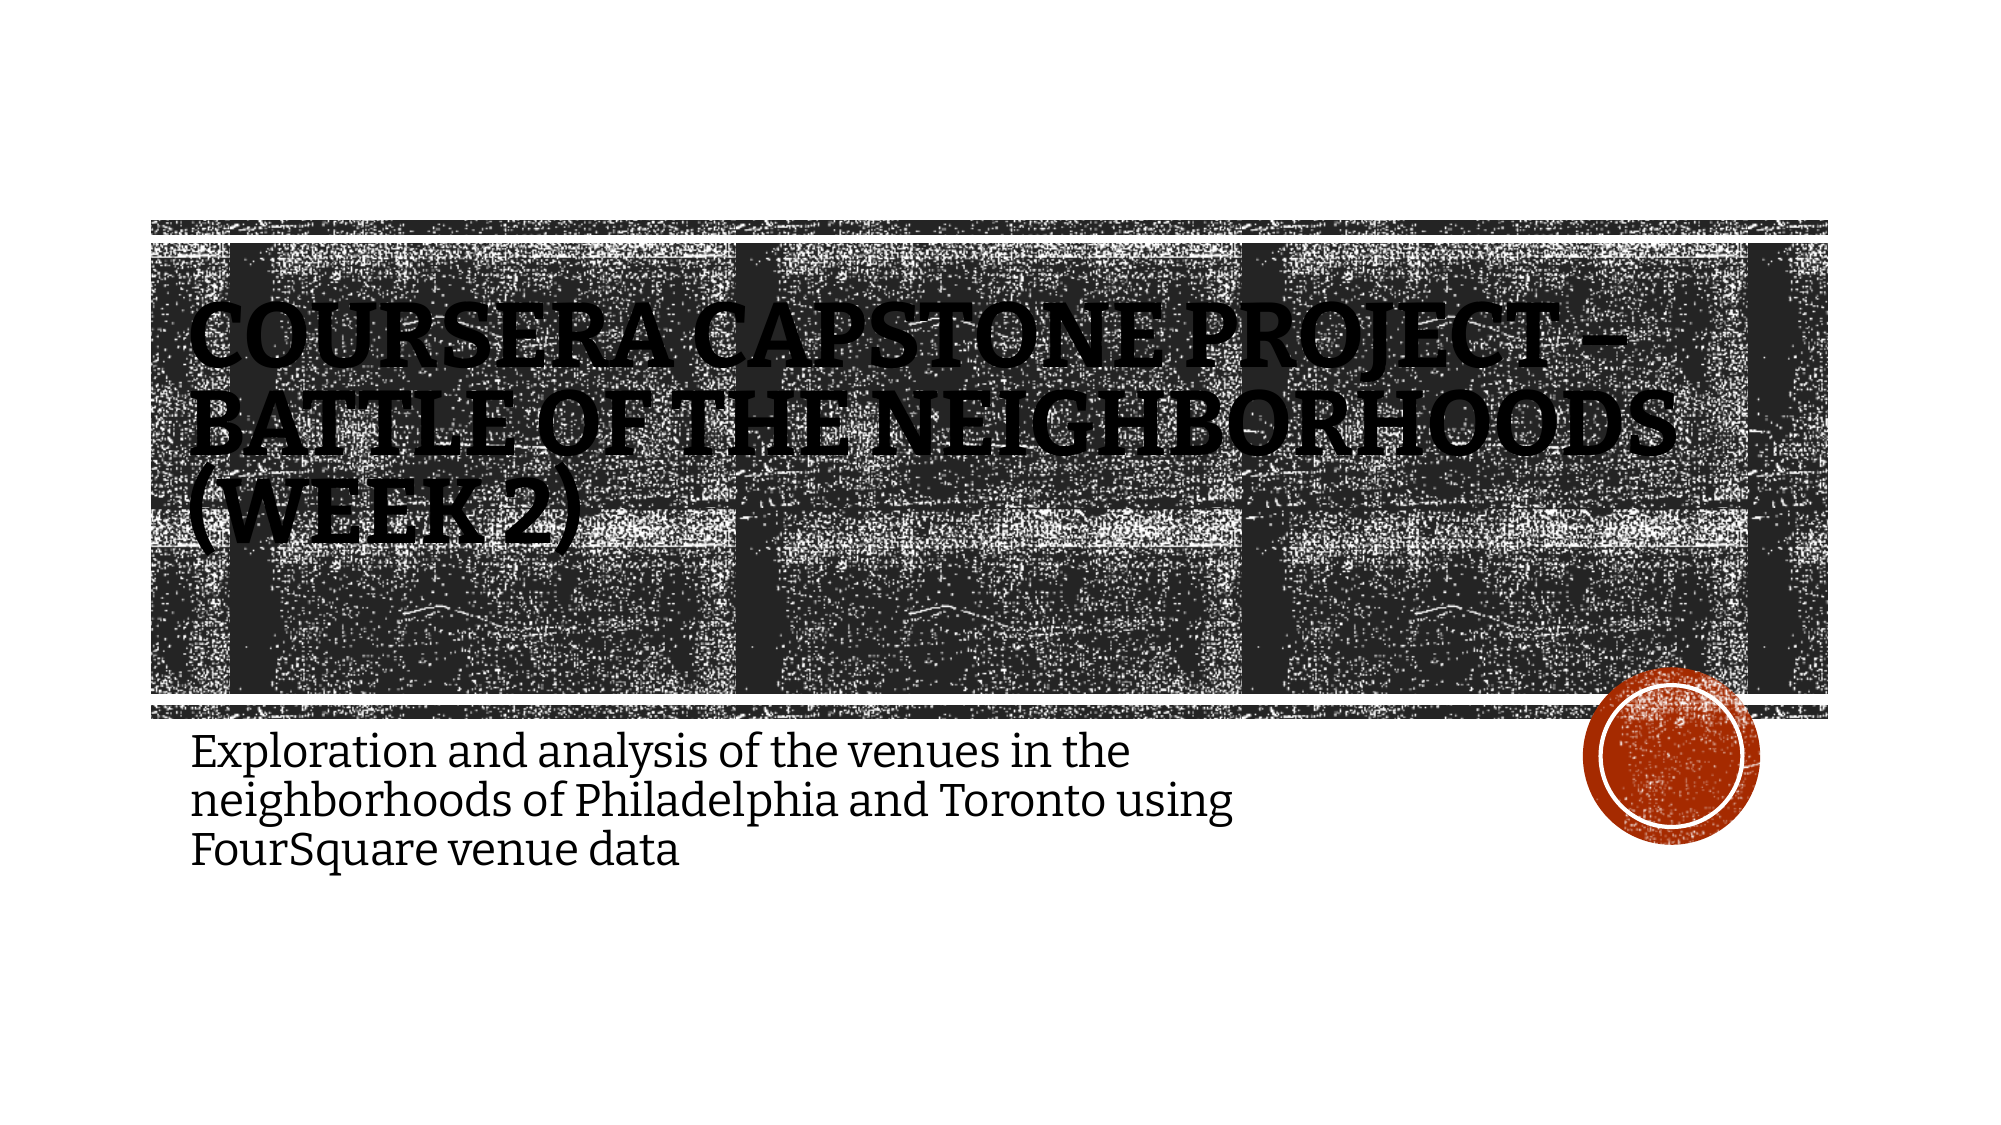

# Coursera Capstone Project – Battle of the Neighborhoods (Week 2)
Exploration and analysis of the venues in the neighborhoods of Philadelphia and Toronto using FourSquare venue data